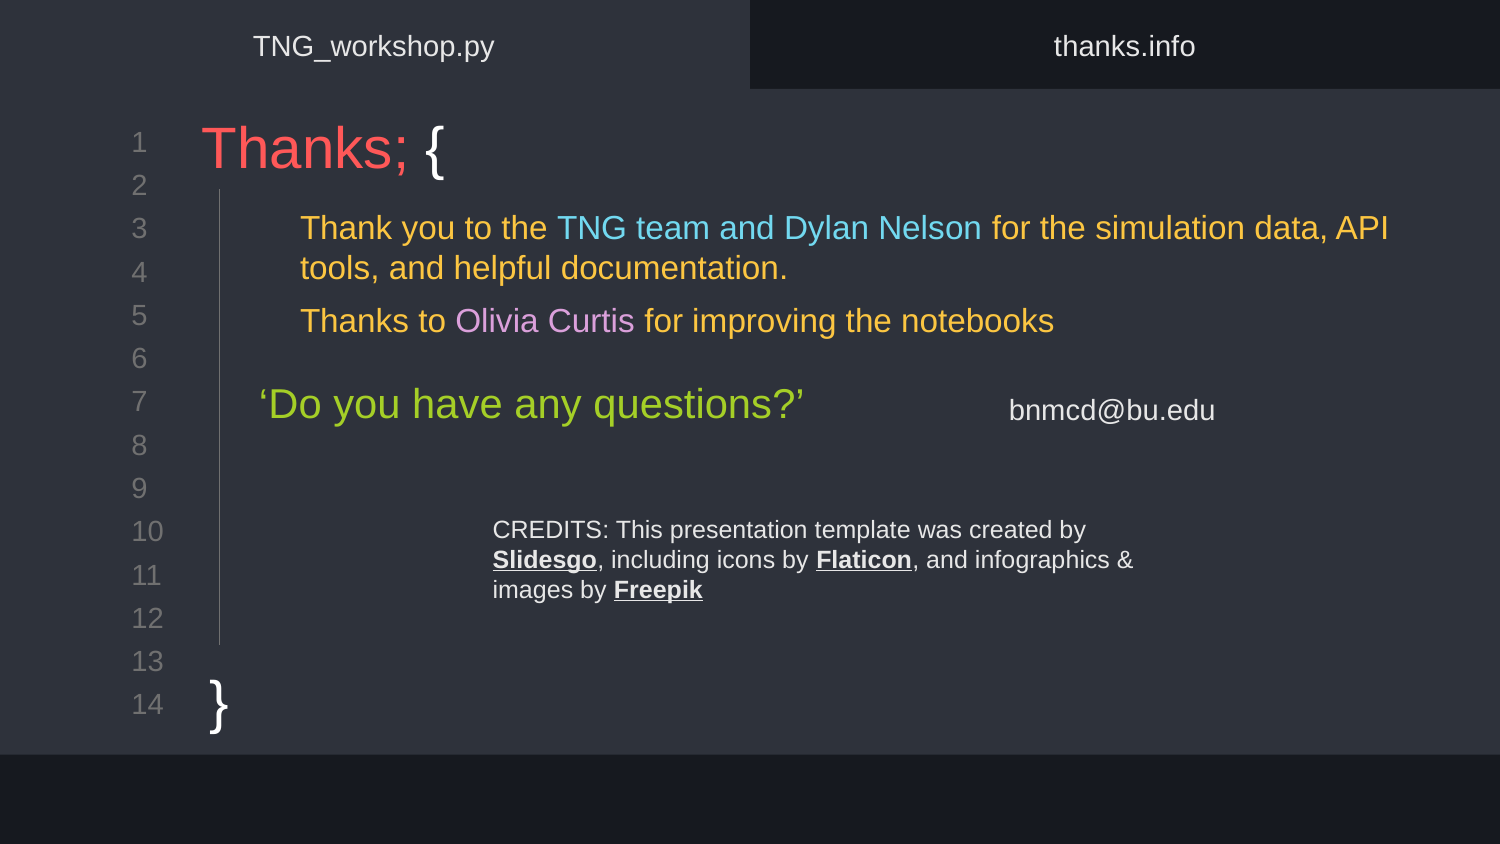

TNG_workshop.py
thanks.info
# Thanks; {
}
Thank you to the TNG team and Dylan Nelson for the simulation data, API tools, and helpful documentation.
Thanks to Olivia Curtis for improving the notebooks
bnmcd@bu.edu
‘Do you have any questions?’